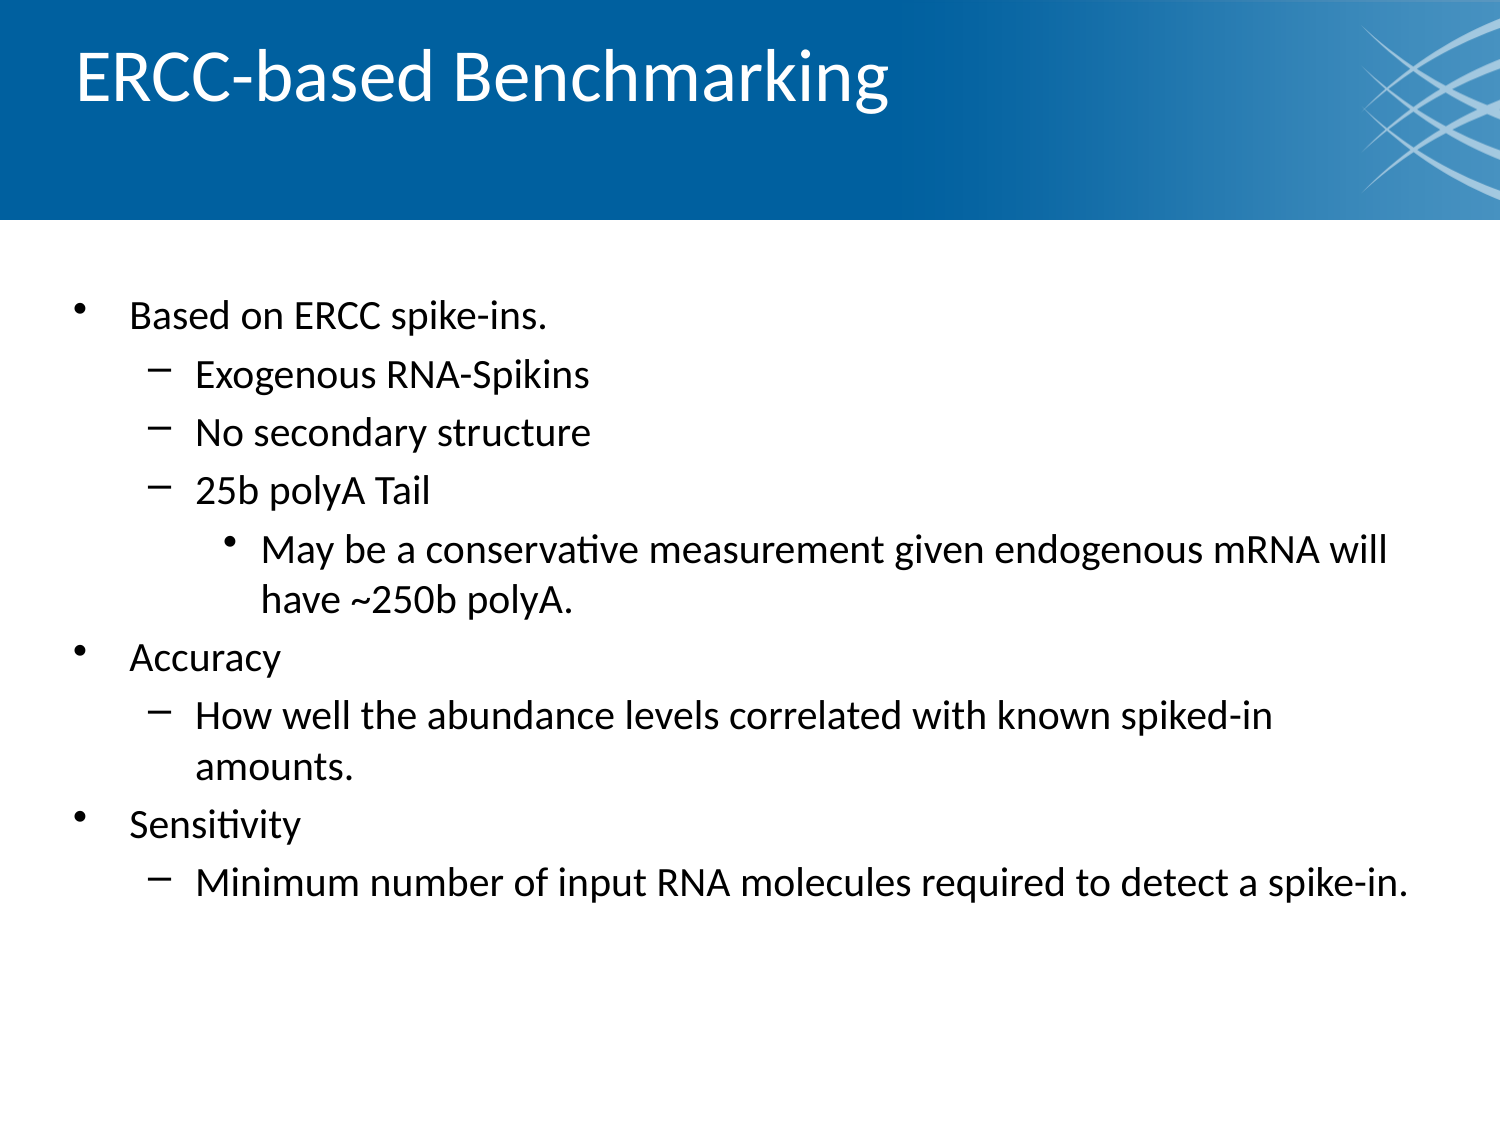

# ERCC-based Benchmarking
Based on ERCC spike-ins.
Exogenous RNA-Spikins
No secondary structure
25b polyA Tail
May be a conservative measurement given endogenous mRNA will have ~250b polyA.
Accuracy
How well the abundance levels correlated with known spiked-in amounts.
Sensitivity
Minimum number of input RNA molecules required to detect a spike-in.